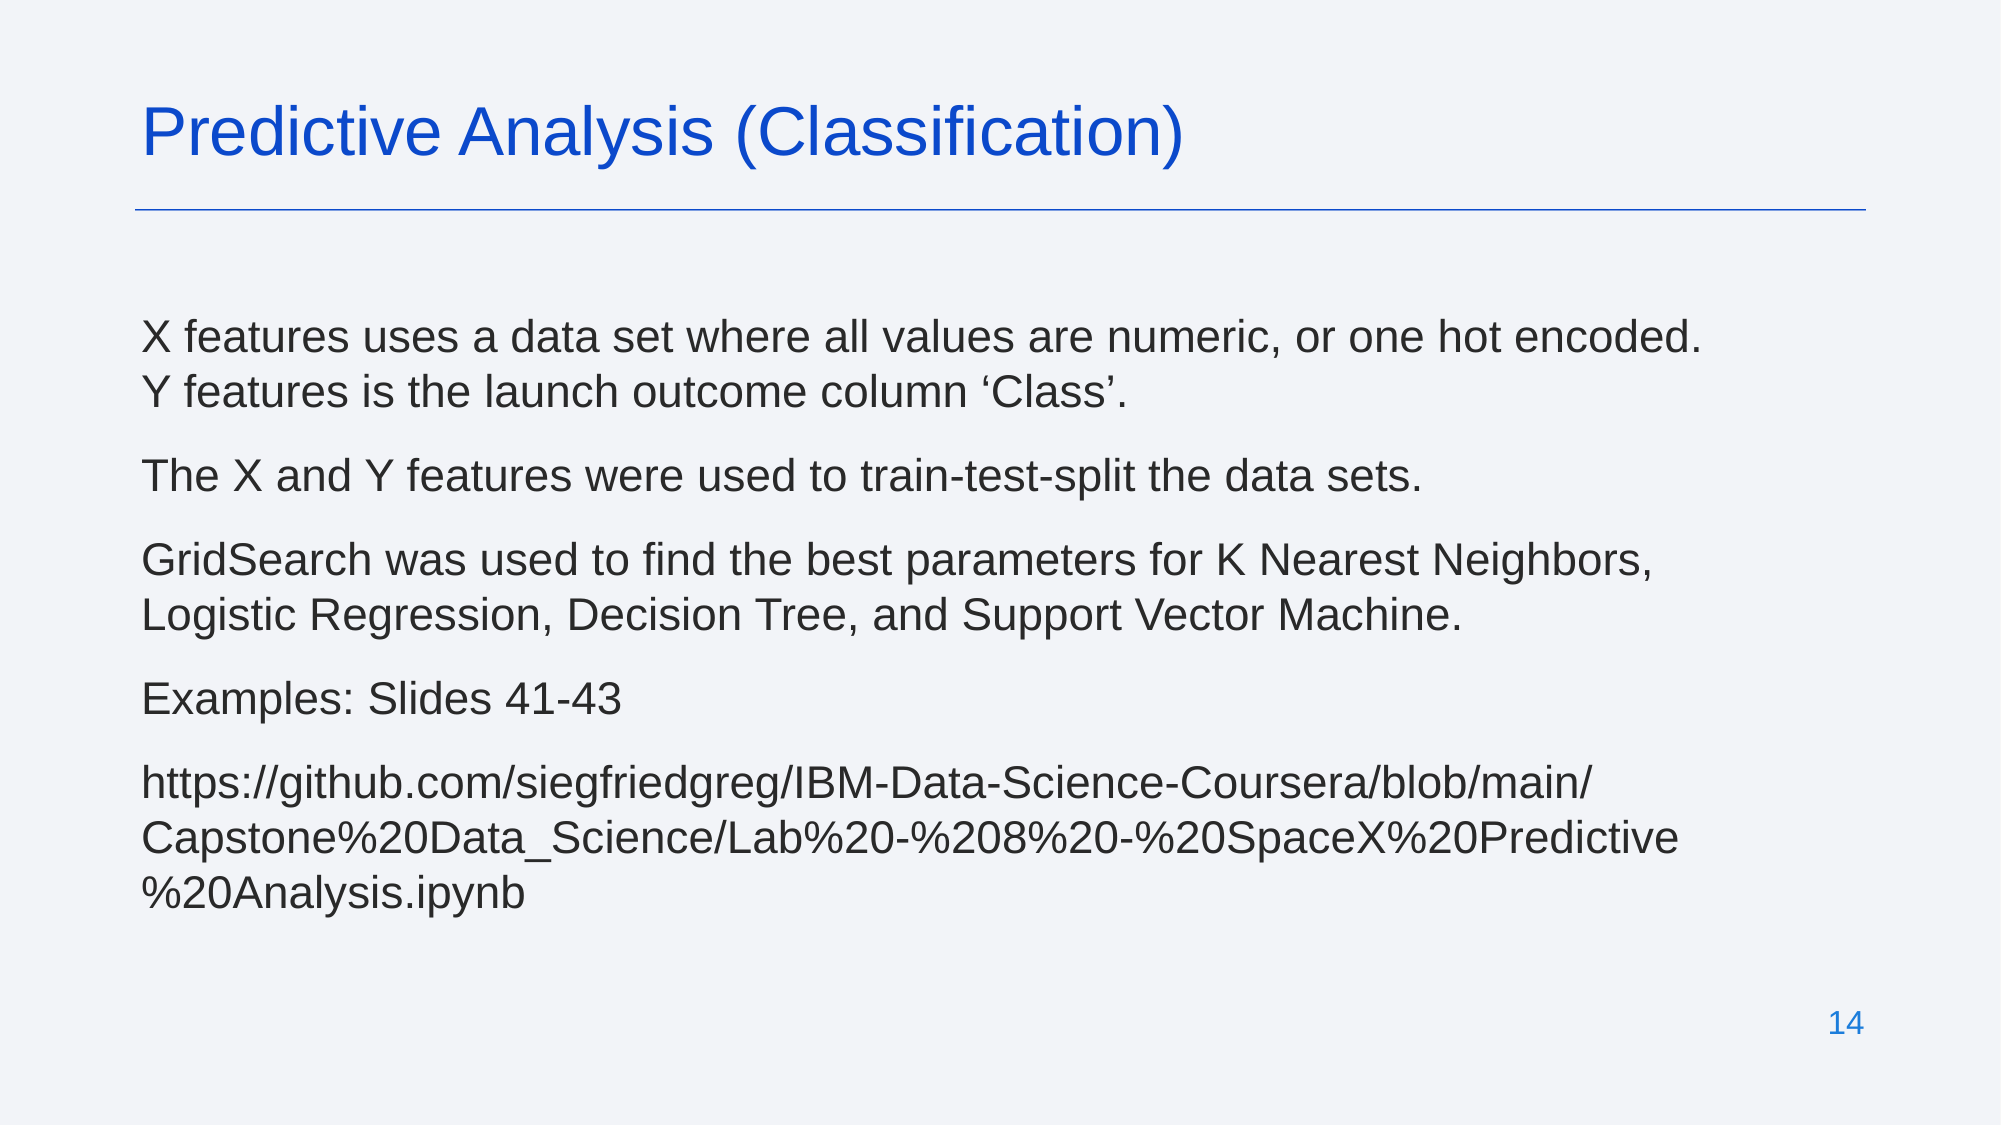

Predictive Analysis (Classification)
X features uses a data set where all values are numeric, or one hot encoded. Y features is the launch outcome column ‘Class’.
The X and Y features were used to train-test-split the data sets.
GridSearch was used to find the best parameters for K Nearest Neighbors, Logistic Regression, Decision Tree, and Support Vector Machine.
Examples: Slides 41-43
https://github.com/siegfriedgreg/IBM-Data-Science-Coursera/blob/main/Capstone%20Data_Science/Lab%20-%208%20-%20SpaceX%20Predictive%20Analysis.ipynb

14